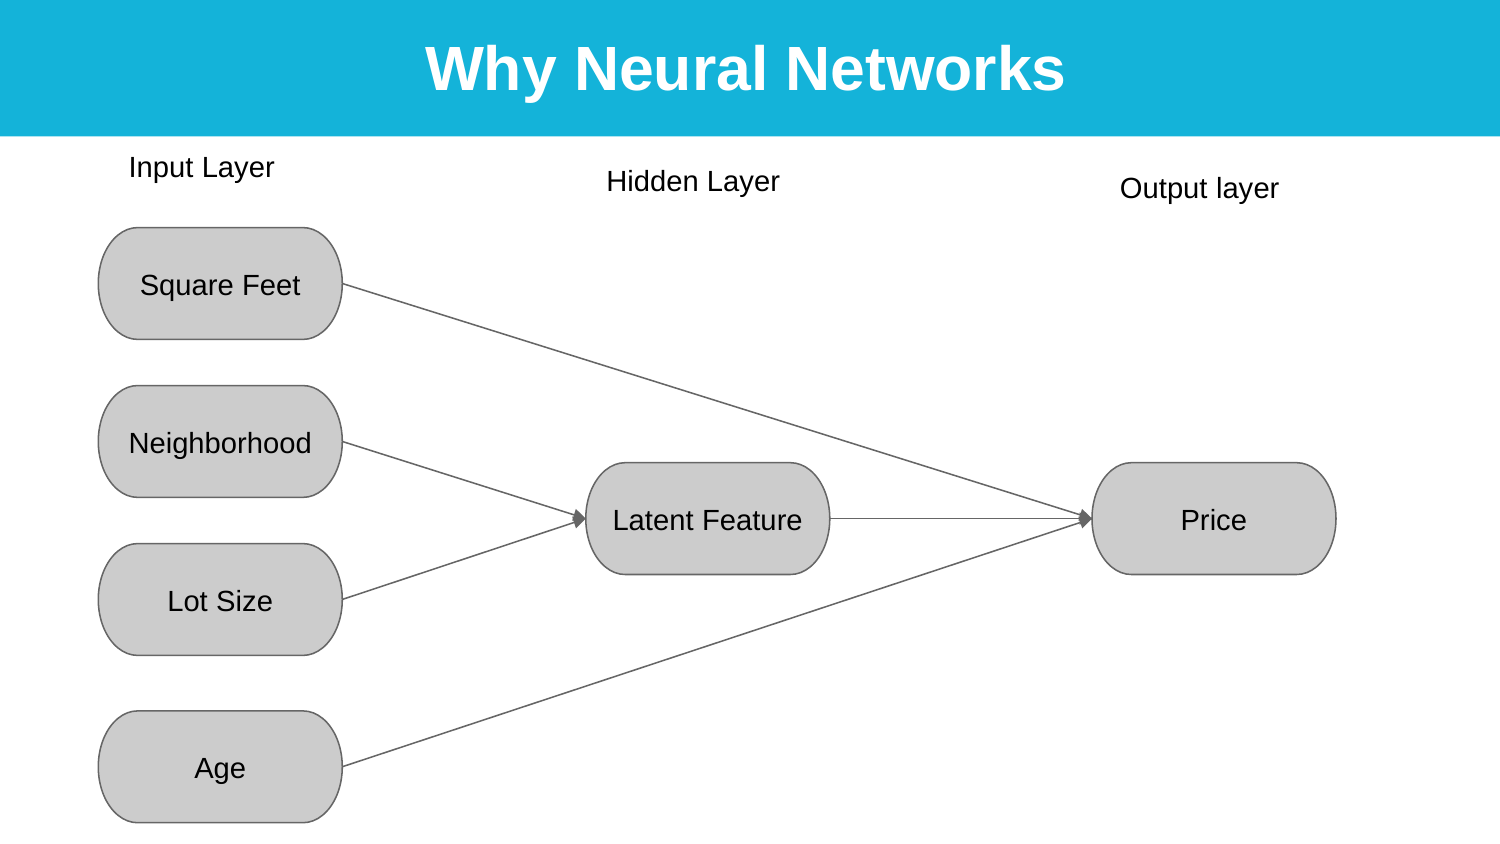

Why Neural Networks
Input Layer
Hidden Layer
Output layer

Square Feet
Neighborhood
Latent Feature
Price
Lot Size
Age